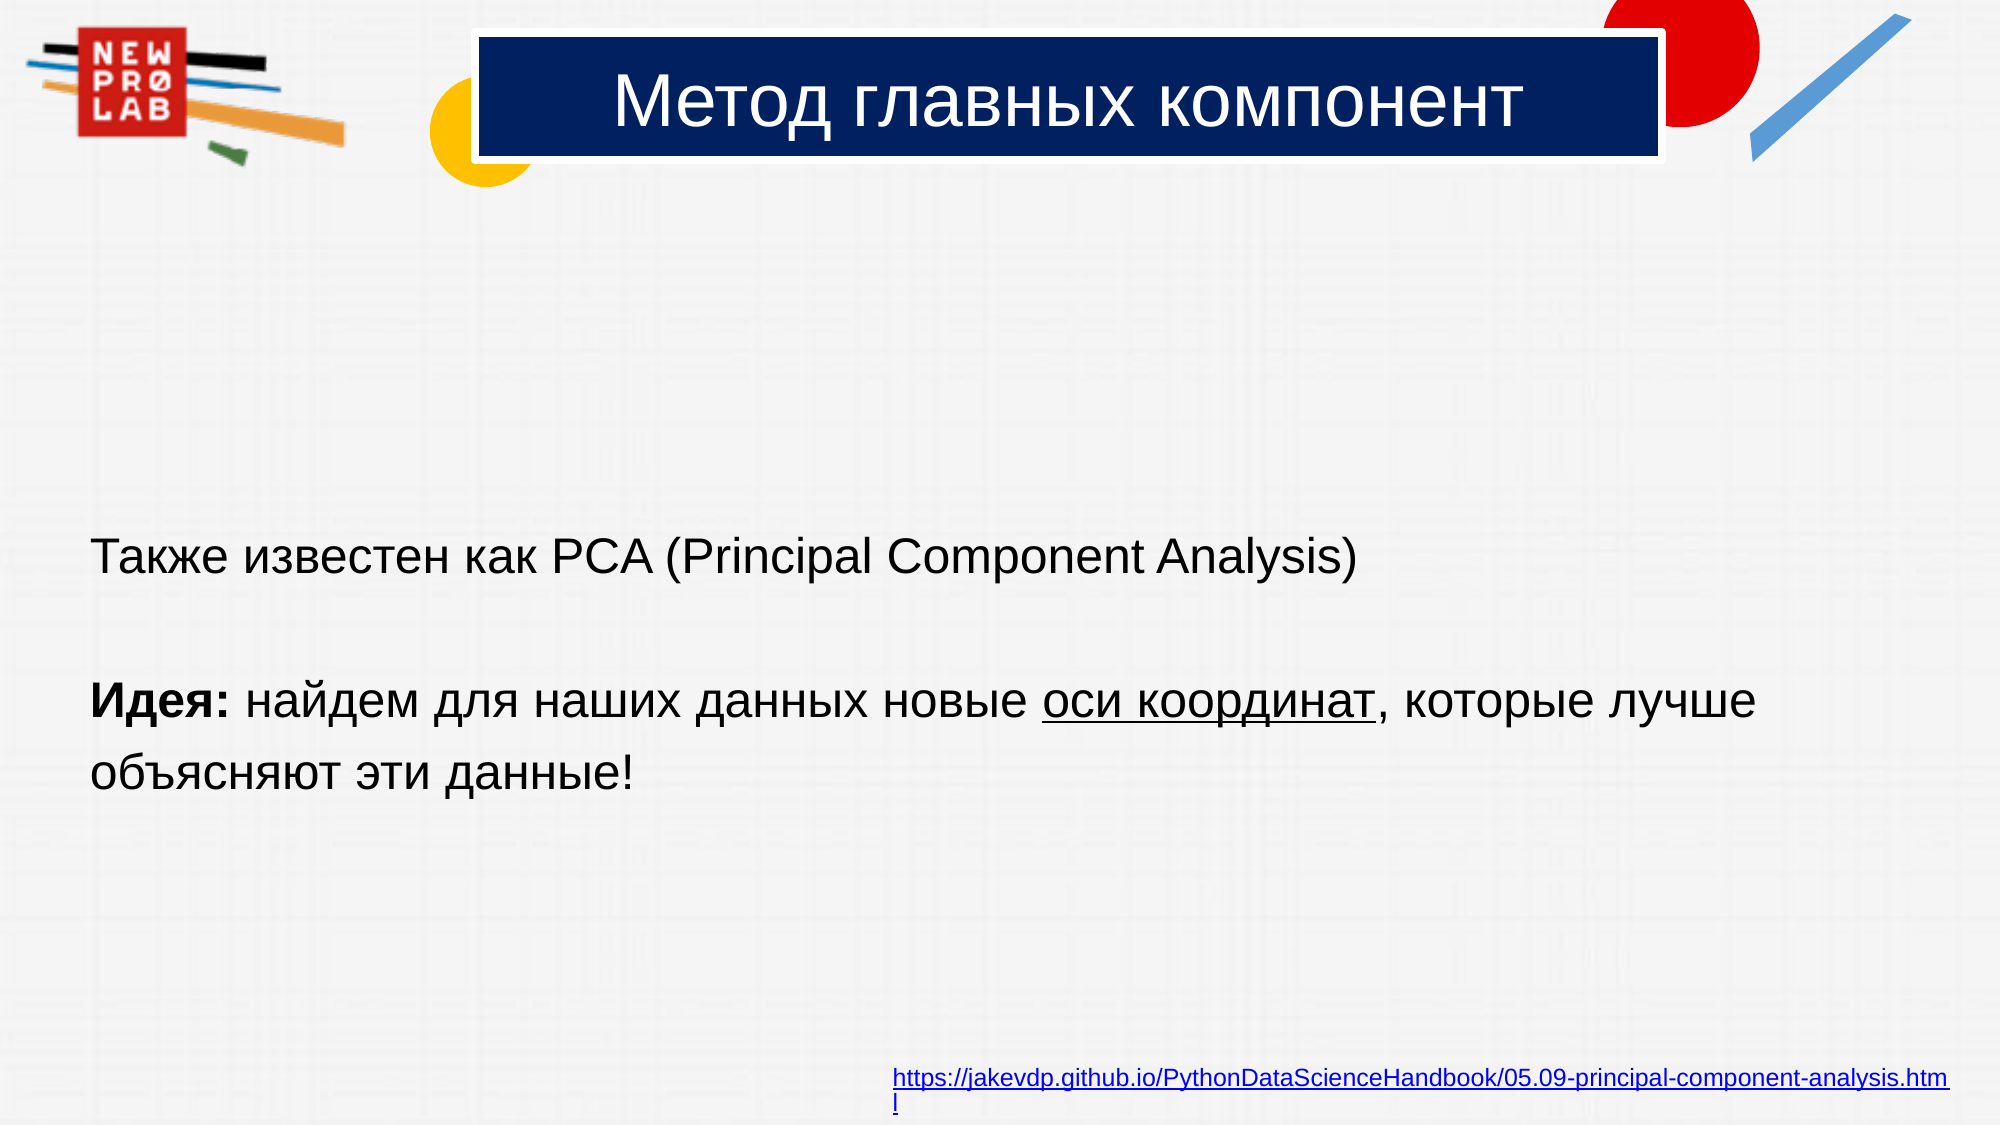

# Метод главных компонент
Также известен как PCA (Principal Component Analysis)

Идея: найдем для наших данных новые оси координат, которые лучше объясняют эти данные!
https://jakevdp.github.io/PythonDataScienceHandbook/05.09-principal-component-analysis.html